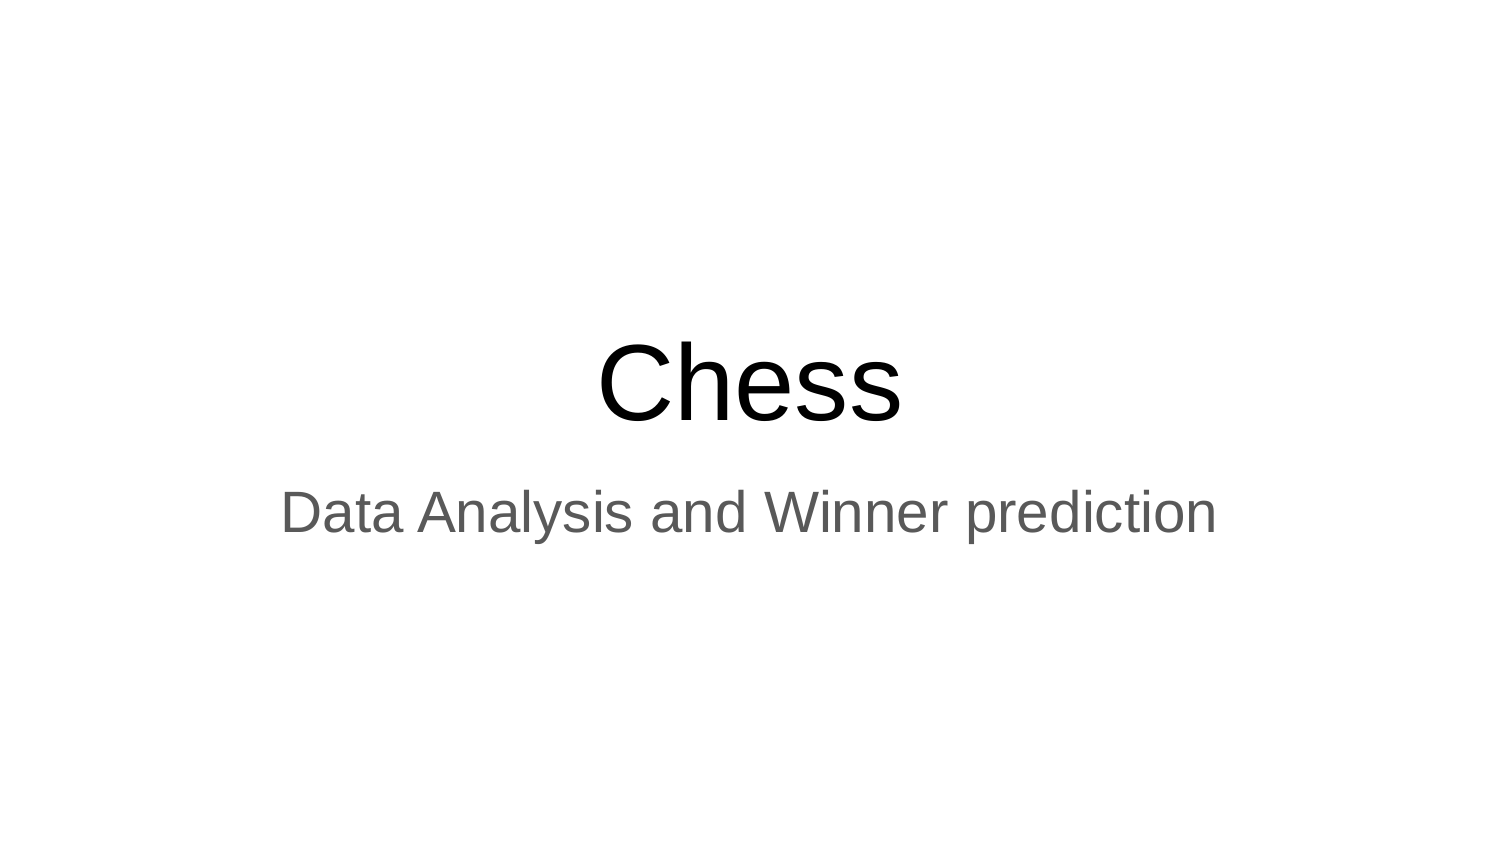

# Chess
Data Analysis and Winner prediction